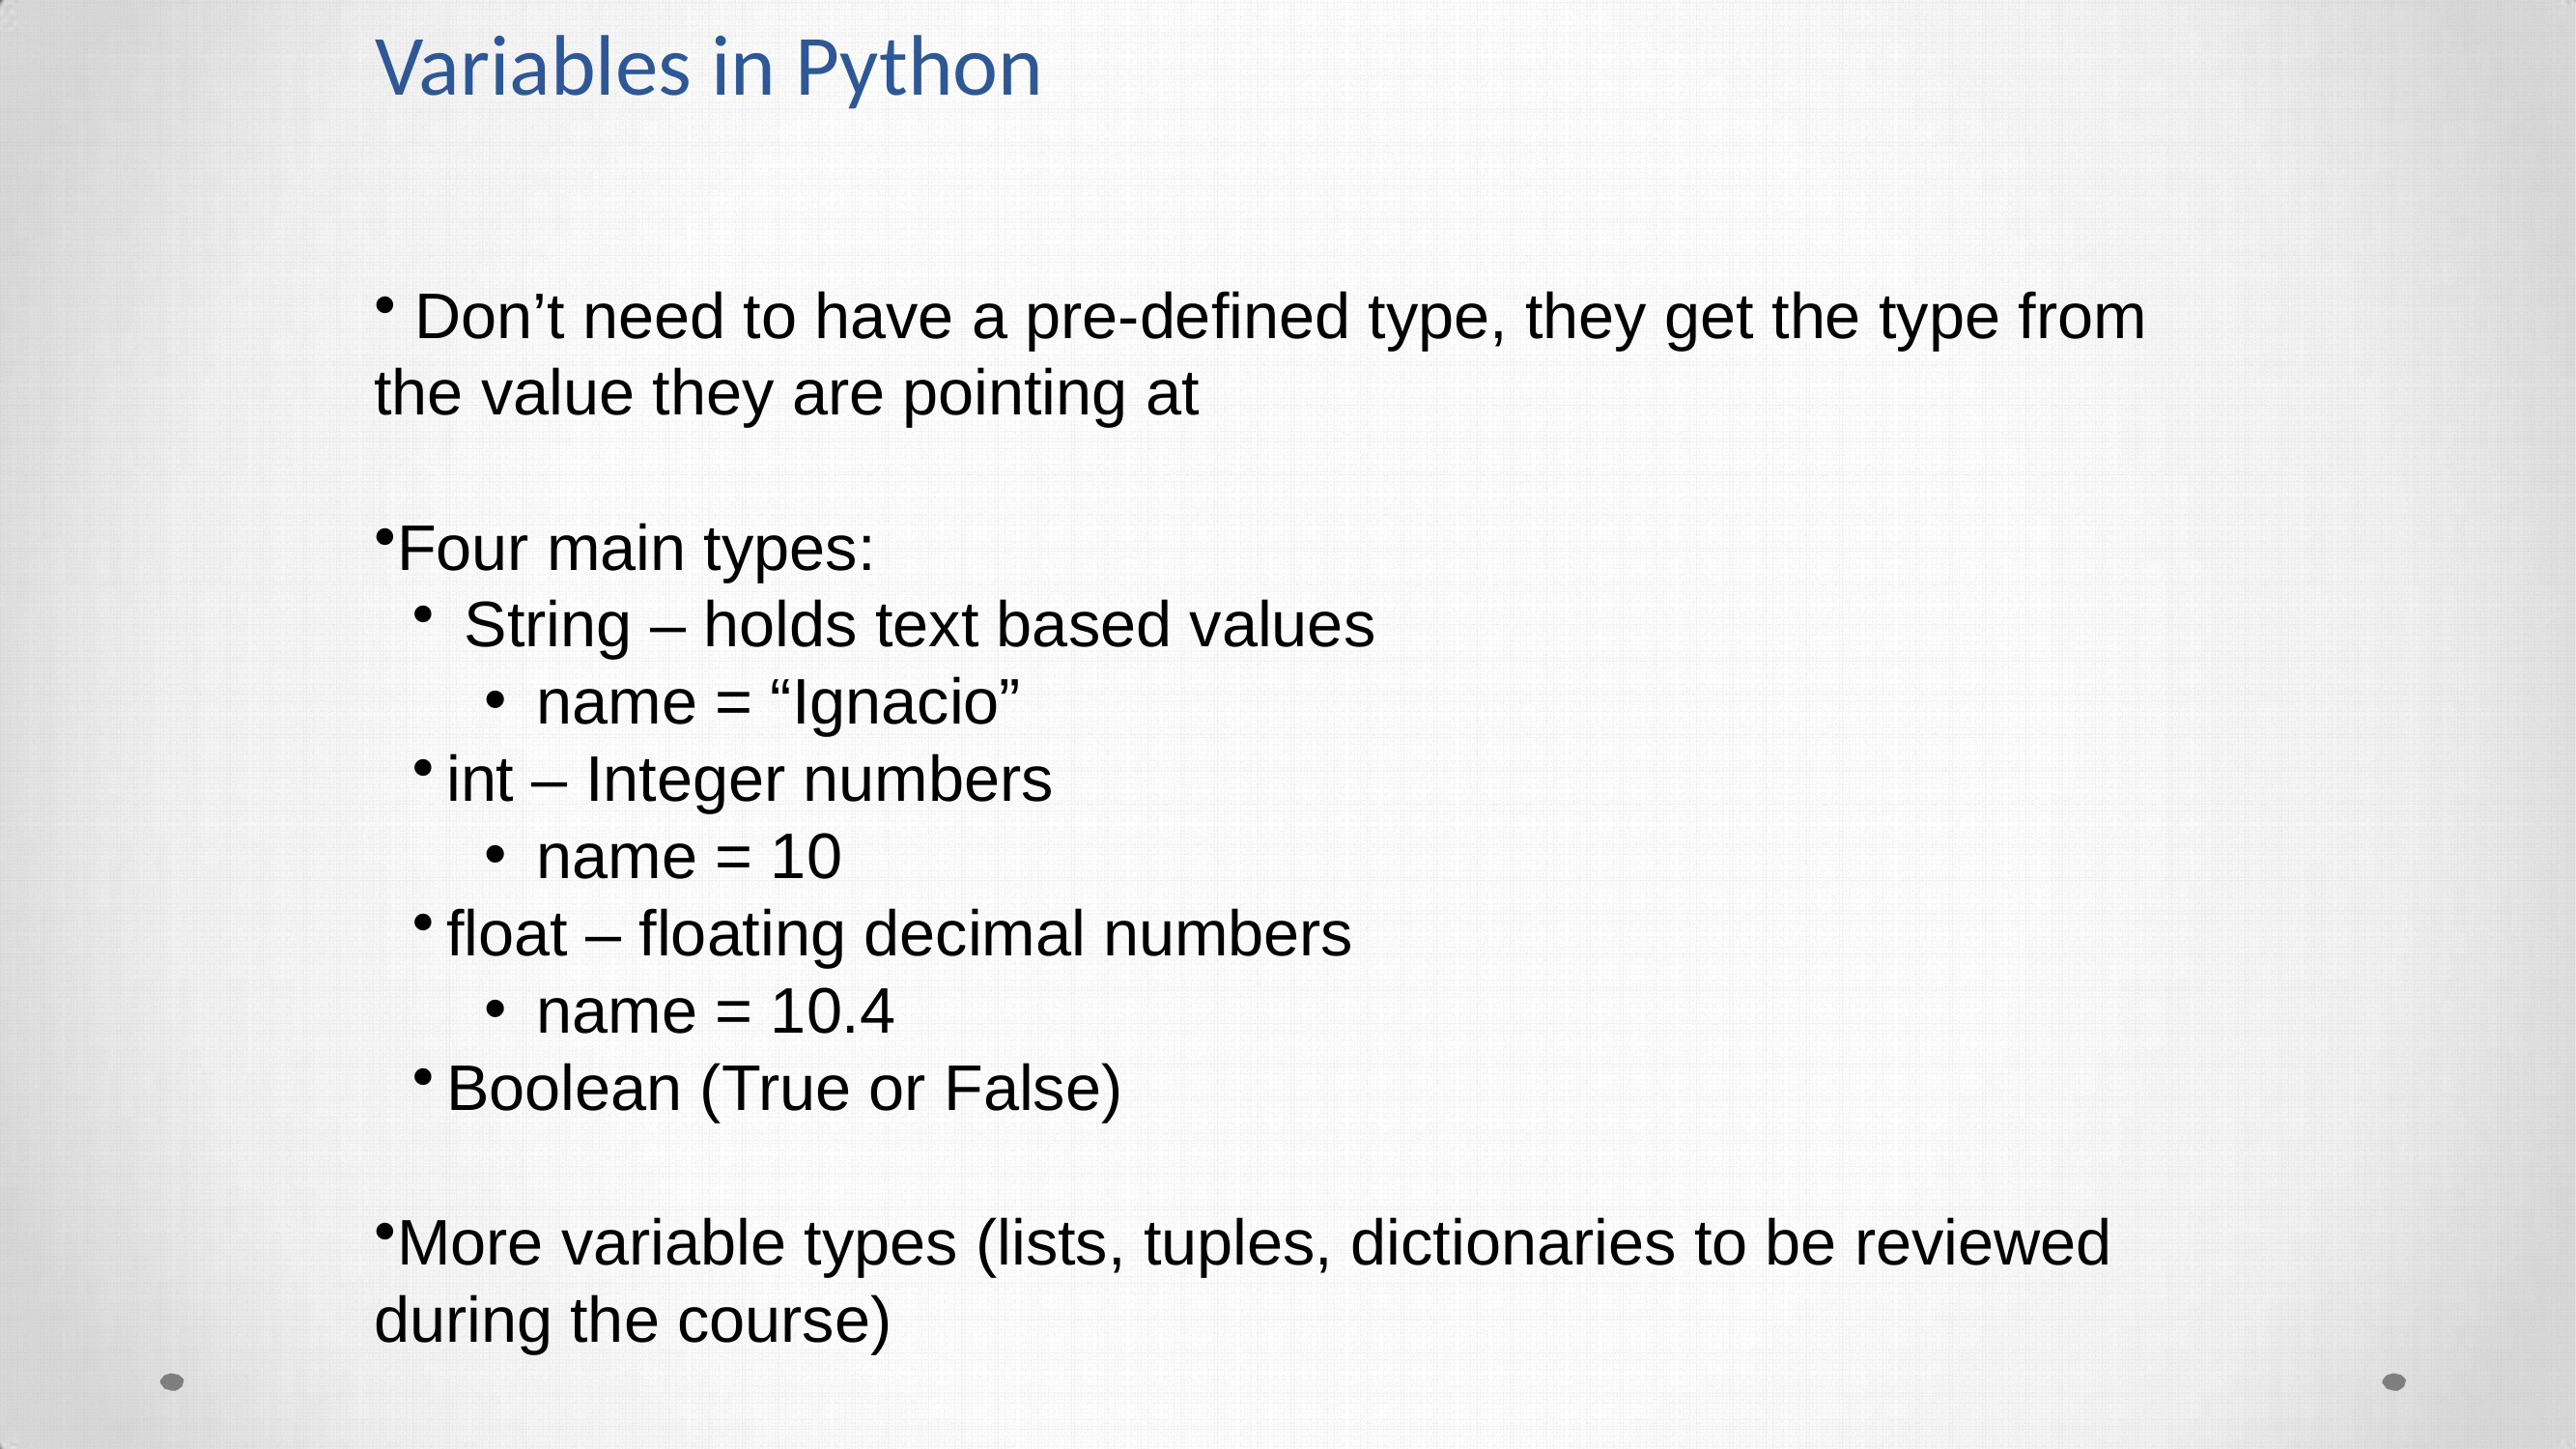

Variables in Python
 Don’t need to have a pre-defined type, they get the type from the value they are pointing at

Four main types:
 String – holds text based values
 name = “Ignacio”
int – Integer numbers
 name = 10
float – floating decimal numbers
 name = 10.4
Boolean (True or False)
More variable types (lists, tuples, dictionaries to be reviewed during the course)